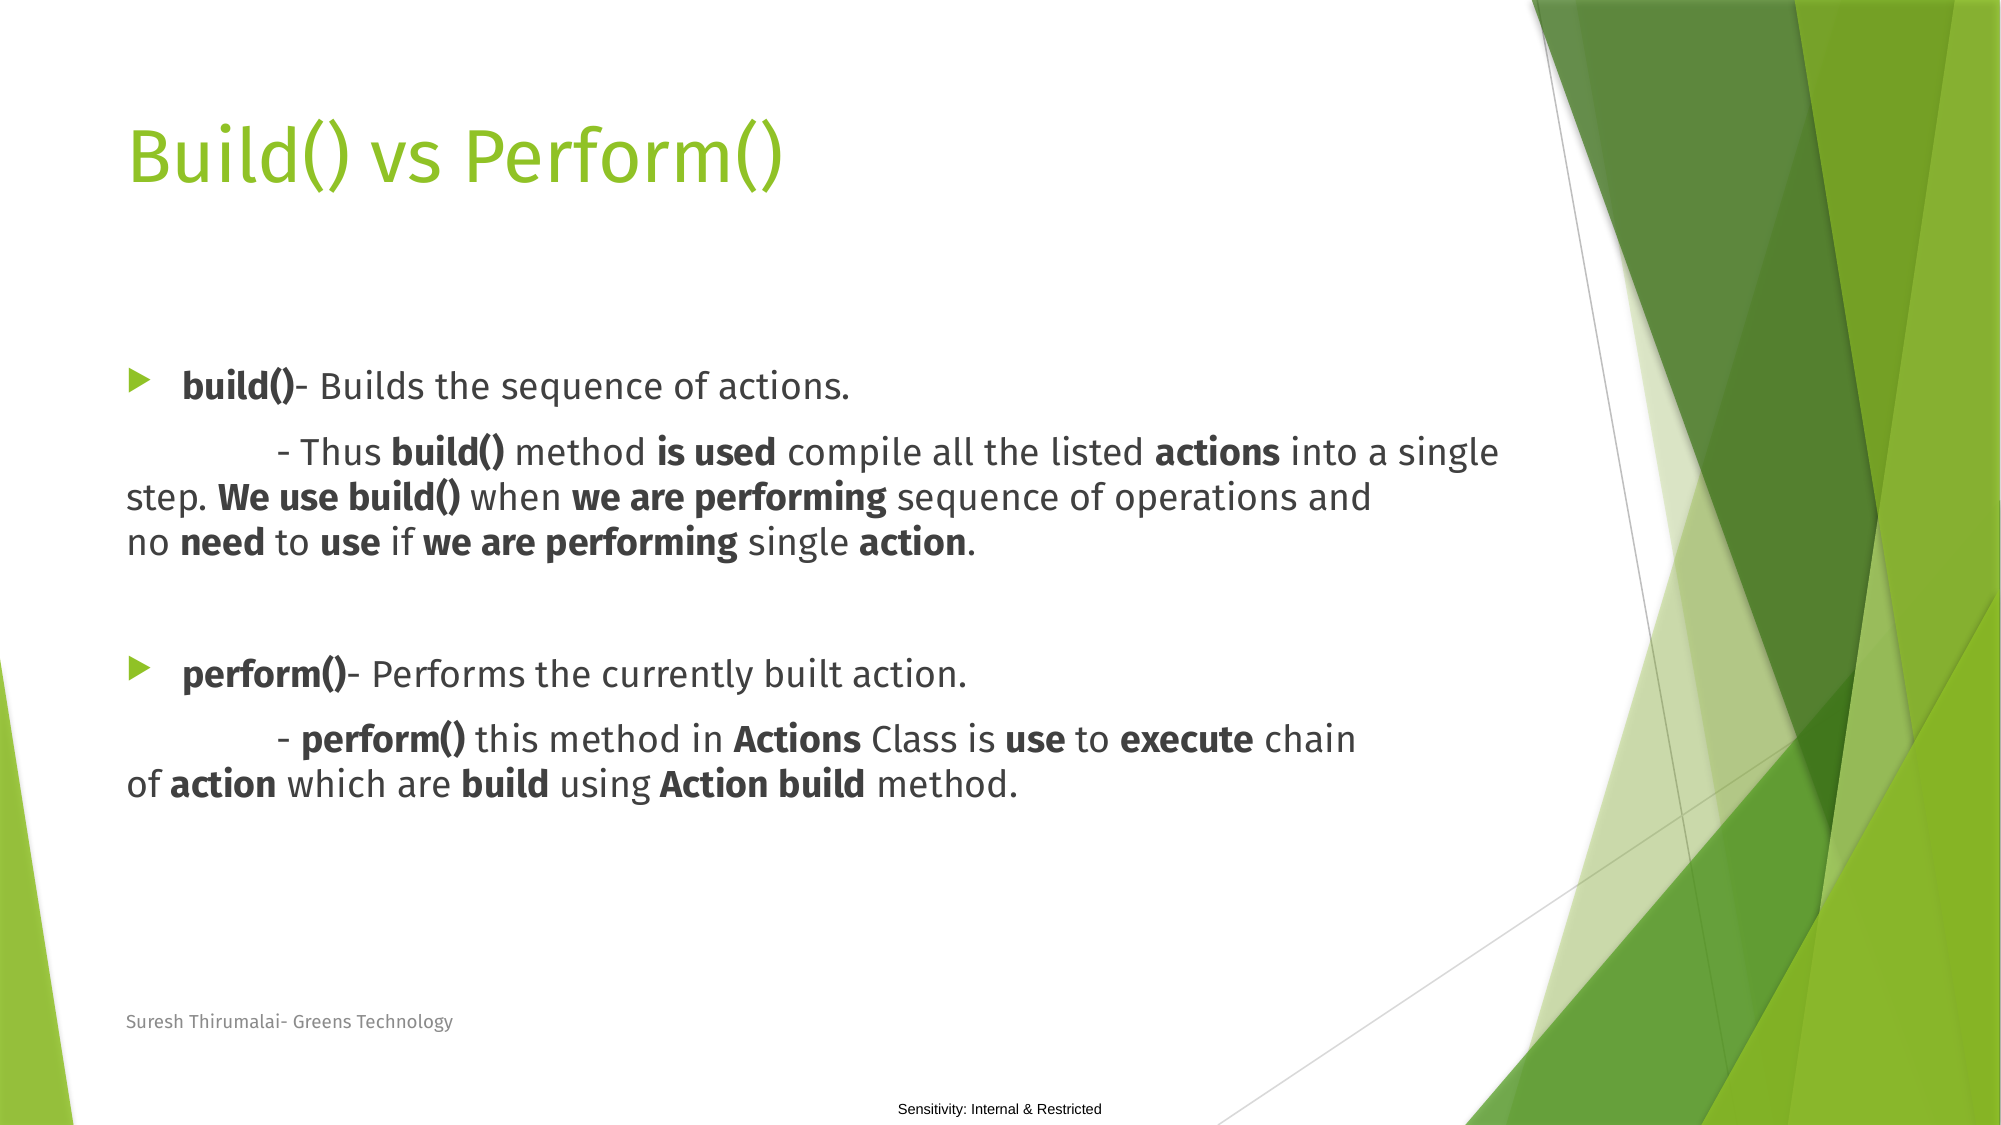

# Build() vs Perform()
build()- Builds the sequence of actions.
	- Thus build() method is used compile all the listed actions into a single step. We use build() when we are performing sequence of operations and no need to use if we are performing single action.

perform()- Performs the currently built action.
	- perform() this method in Actions Class is use to execute chain of action which are build using Action build method.
Suresh Thirumalai- Greens Technology